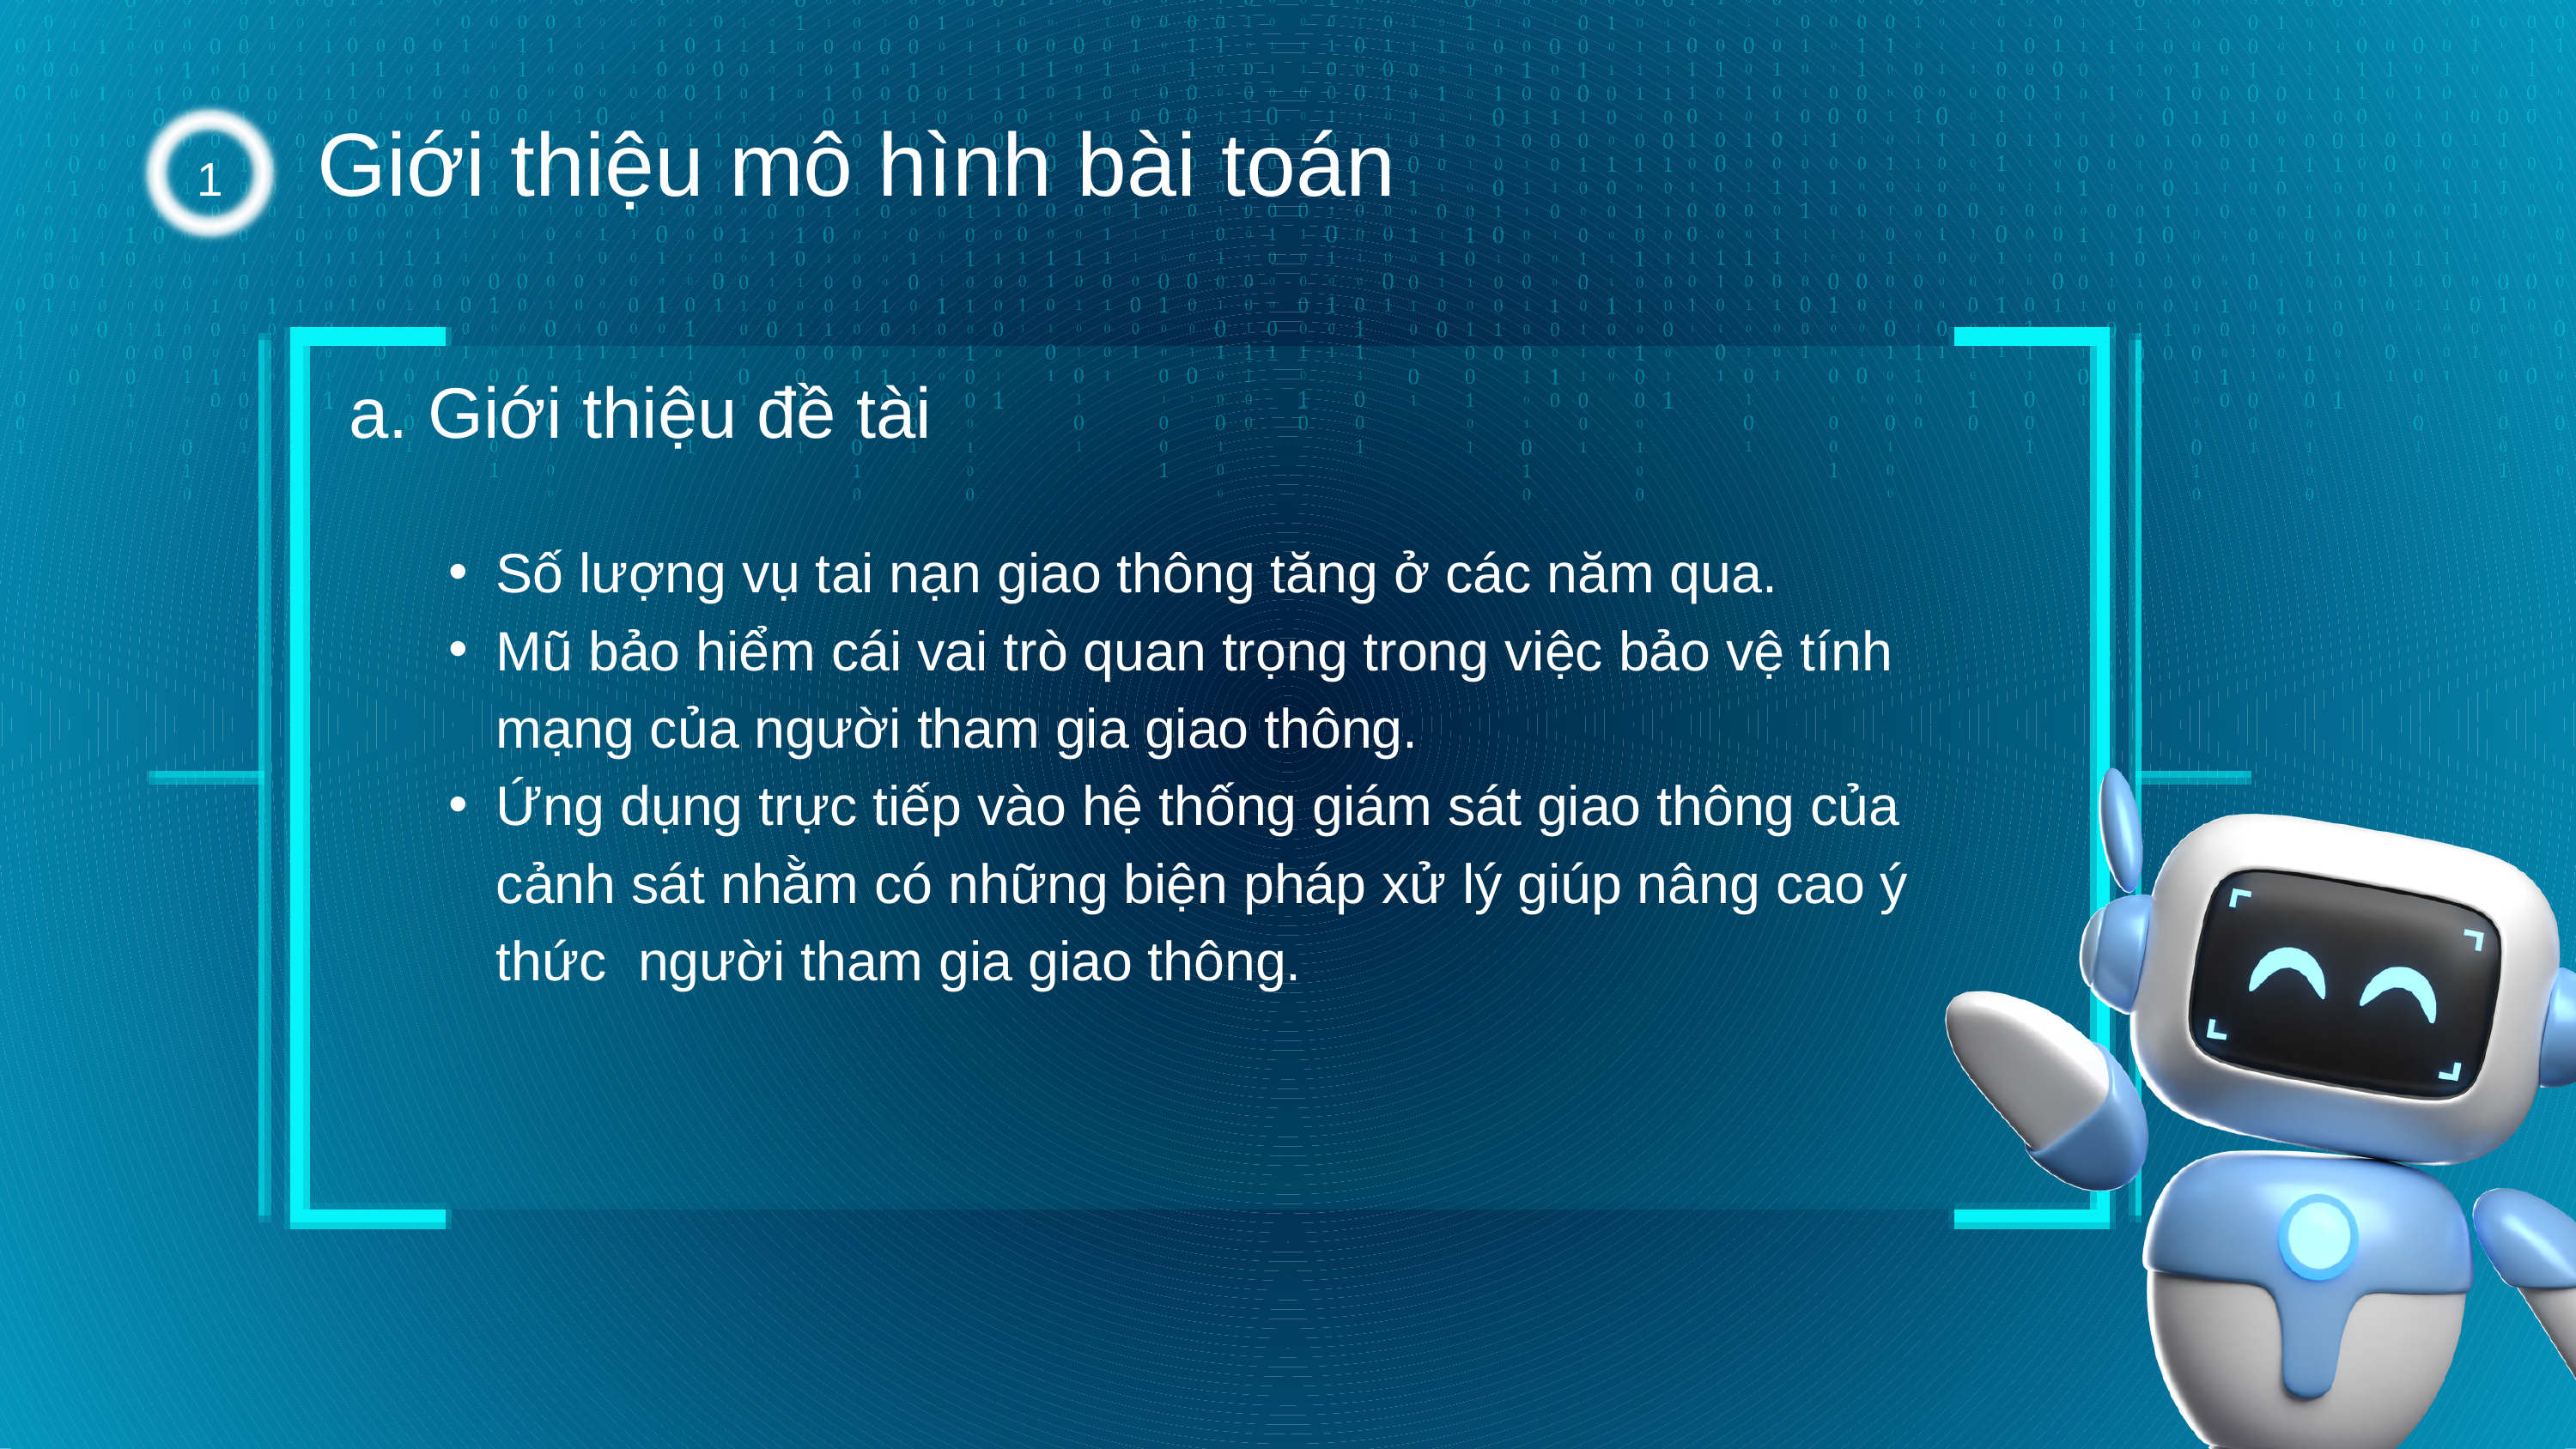

Giới thiệu mô hình bài toán

1

a. Giới thiệu đề tài
Số lượng vụ tai nạn giao thông tăng ở các năm qua.
Mũ bảo hiểm cái vai trò quan trọng trong việc bảo vệ tính mạng của người tham gia giao thông.
Ứng dụng trực tiếp vào hệ thống giám sát giao thông của cảnh sát nhằm có những biện pháp xử lý giúp nâng cao ý thức  người tham gia giao thông.